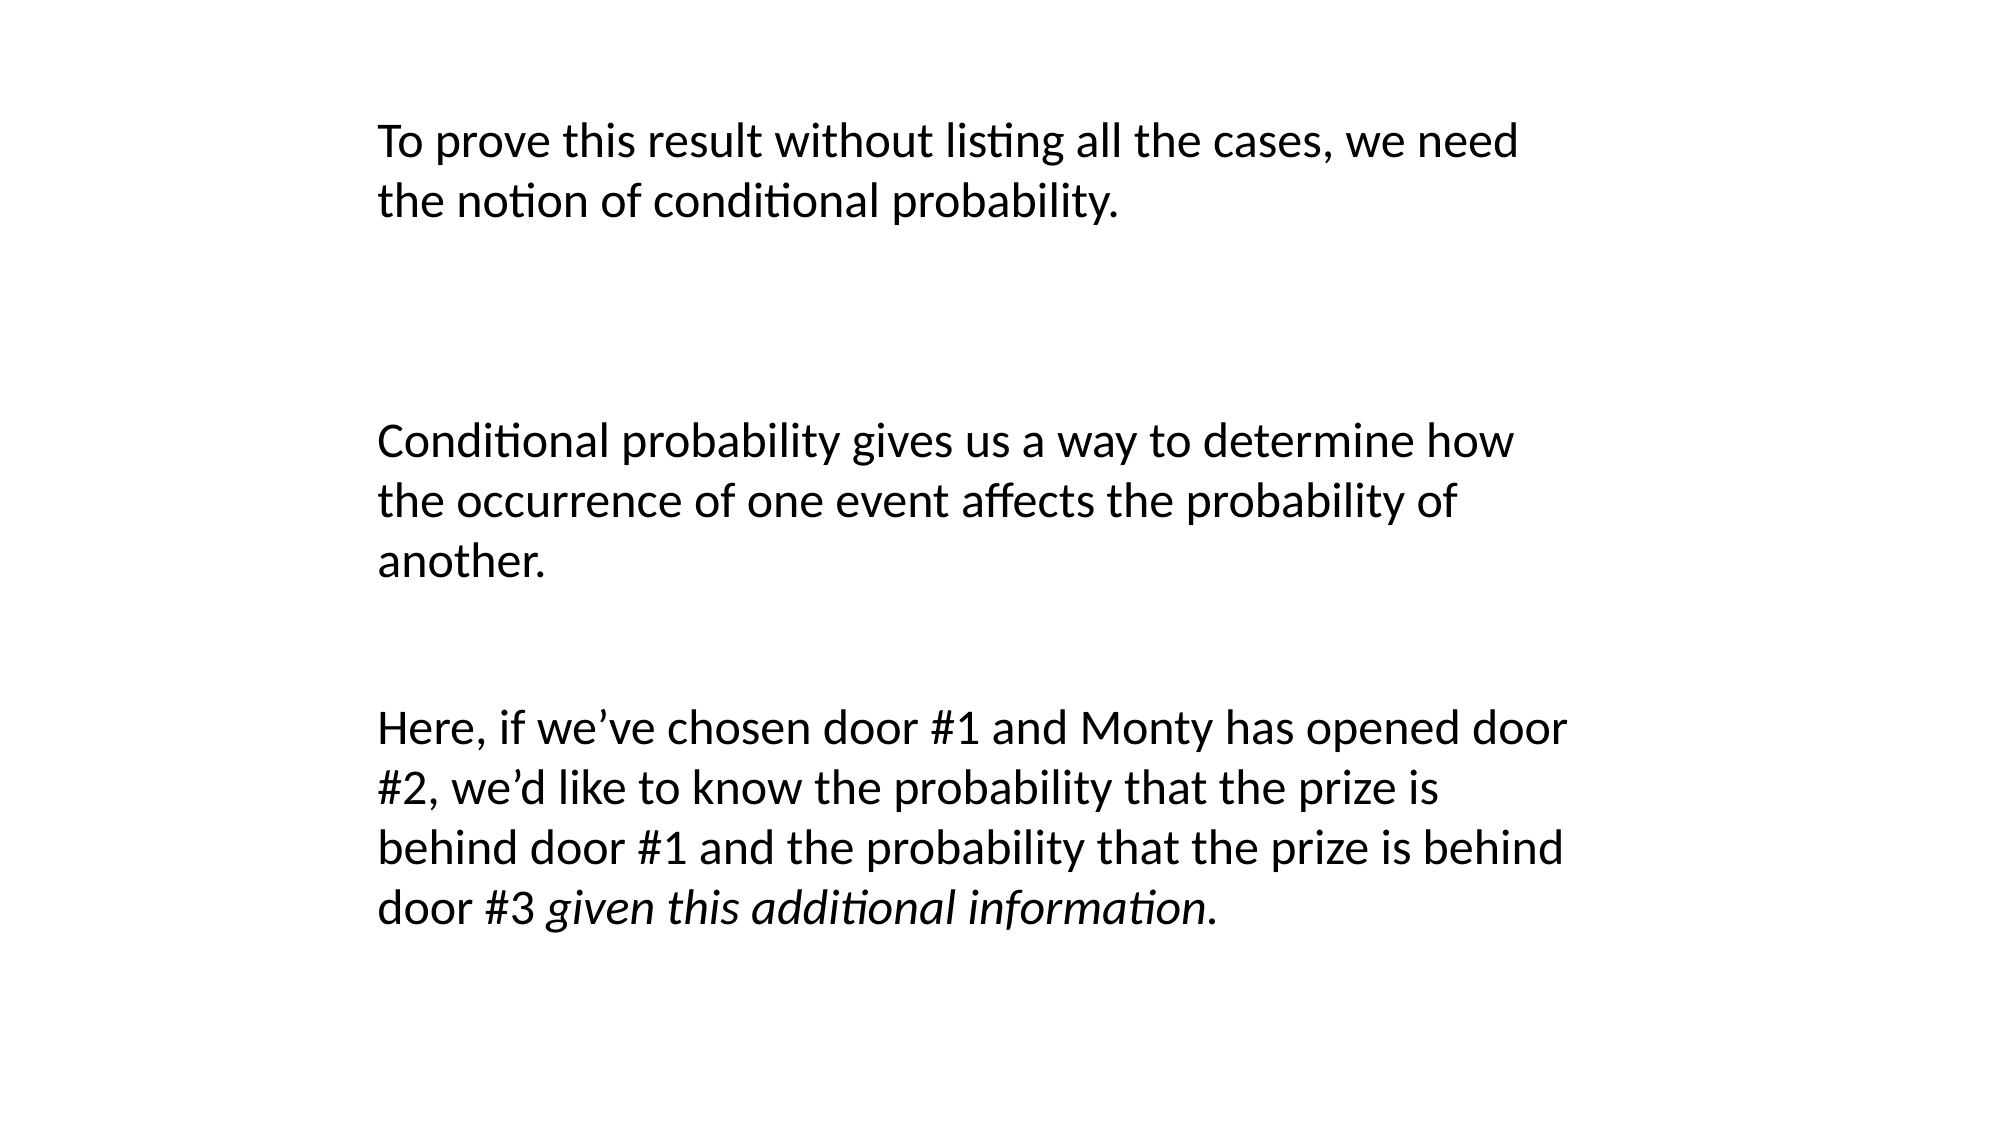

To prove this result without listing all the cases, we need the notion of conditional probability.
Conditional probability gives us a way to determine how the occurrence of one event affects the probability of another.
Here, if we’ve chosen door #1 and Monty has opened door #2, we’d like to know the probability that the prize is behind door #1 and the probability that the prize is behind door #3 given this additional information.